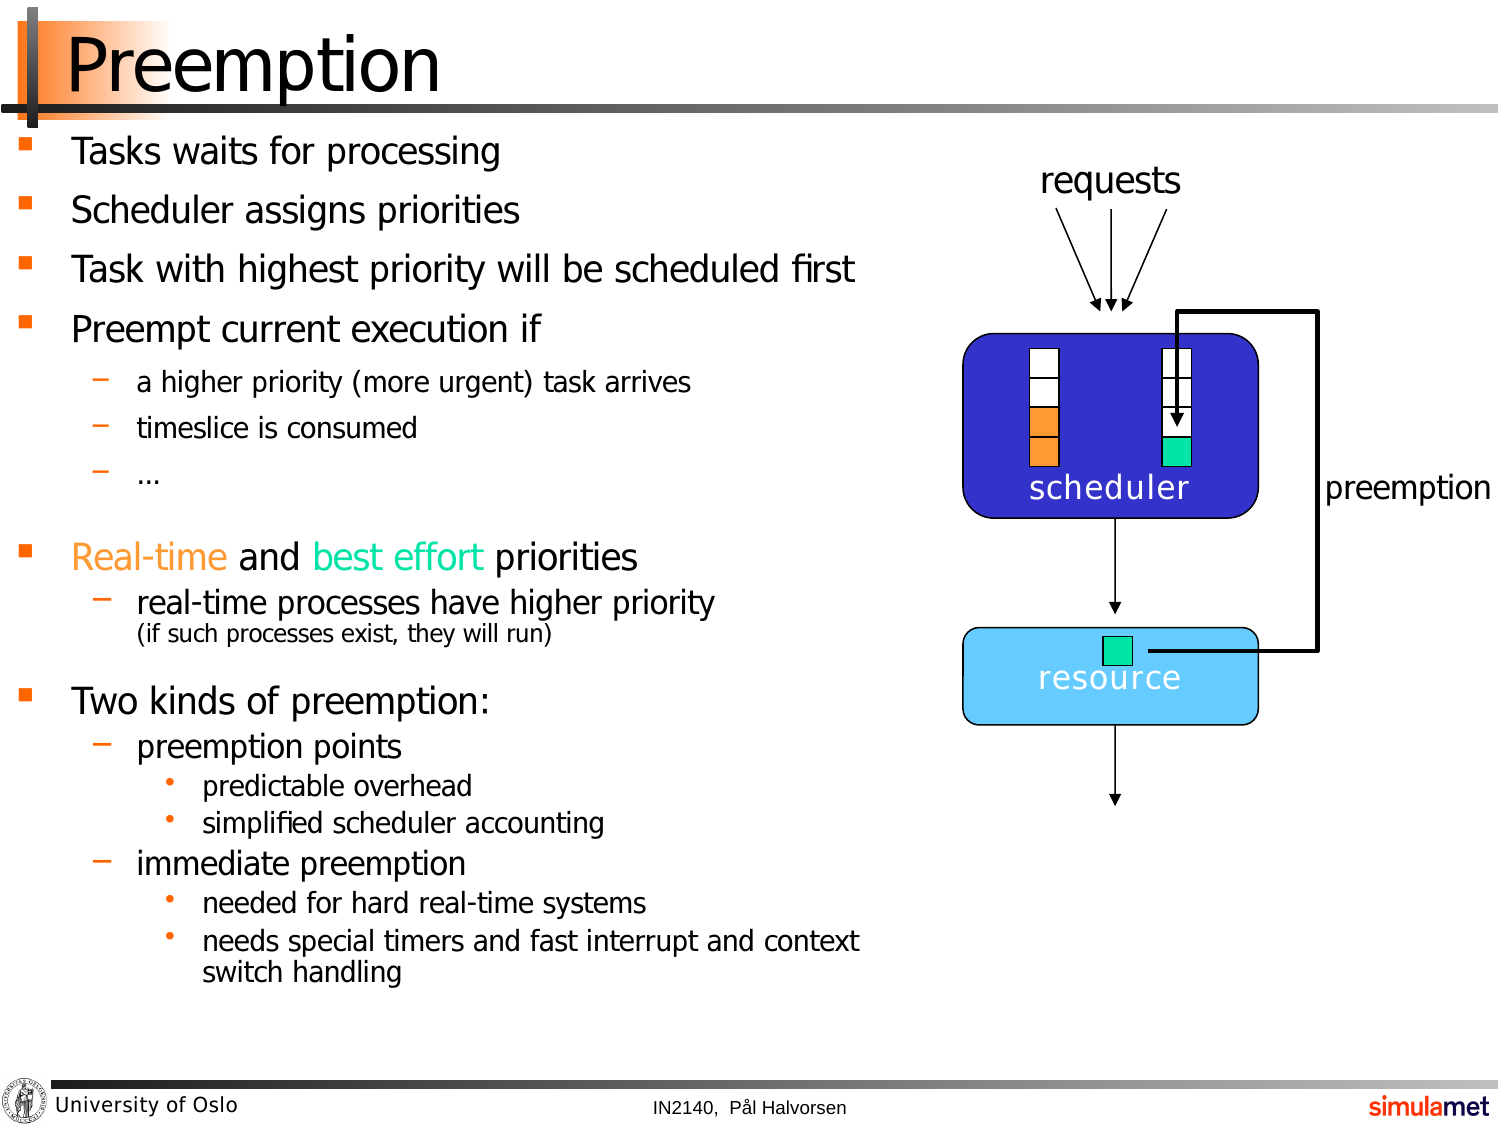

# Preemption
Tasks waits for processing
Scheduler assigns priorities
Task with highest priority will be scheduled first
Preempt current execution if
a higher priority (more urgent) task arrives
timeslice is consumed
…
Real-time and best effort priorities
real-time processes have higher priority
(if such processes exist, they will run)
Two kinds of preemption:
preemption points
predictable overhead
simplified scheduler accounting
immediate preemption
needed for hard real-time systems
needs special timers and fast interrupt and context switch handling
requests

preemption

scheduler

resource